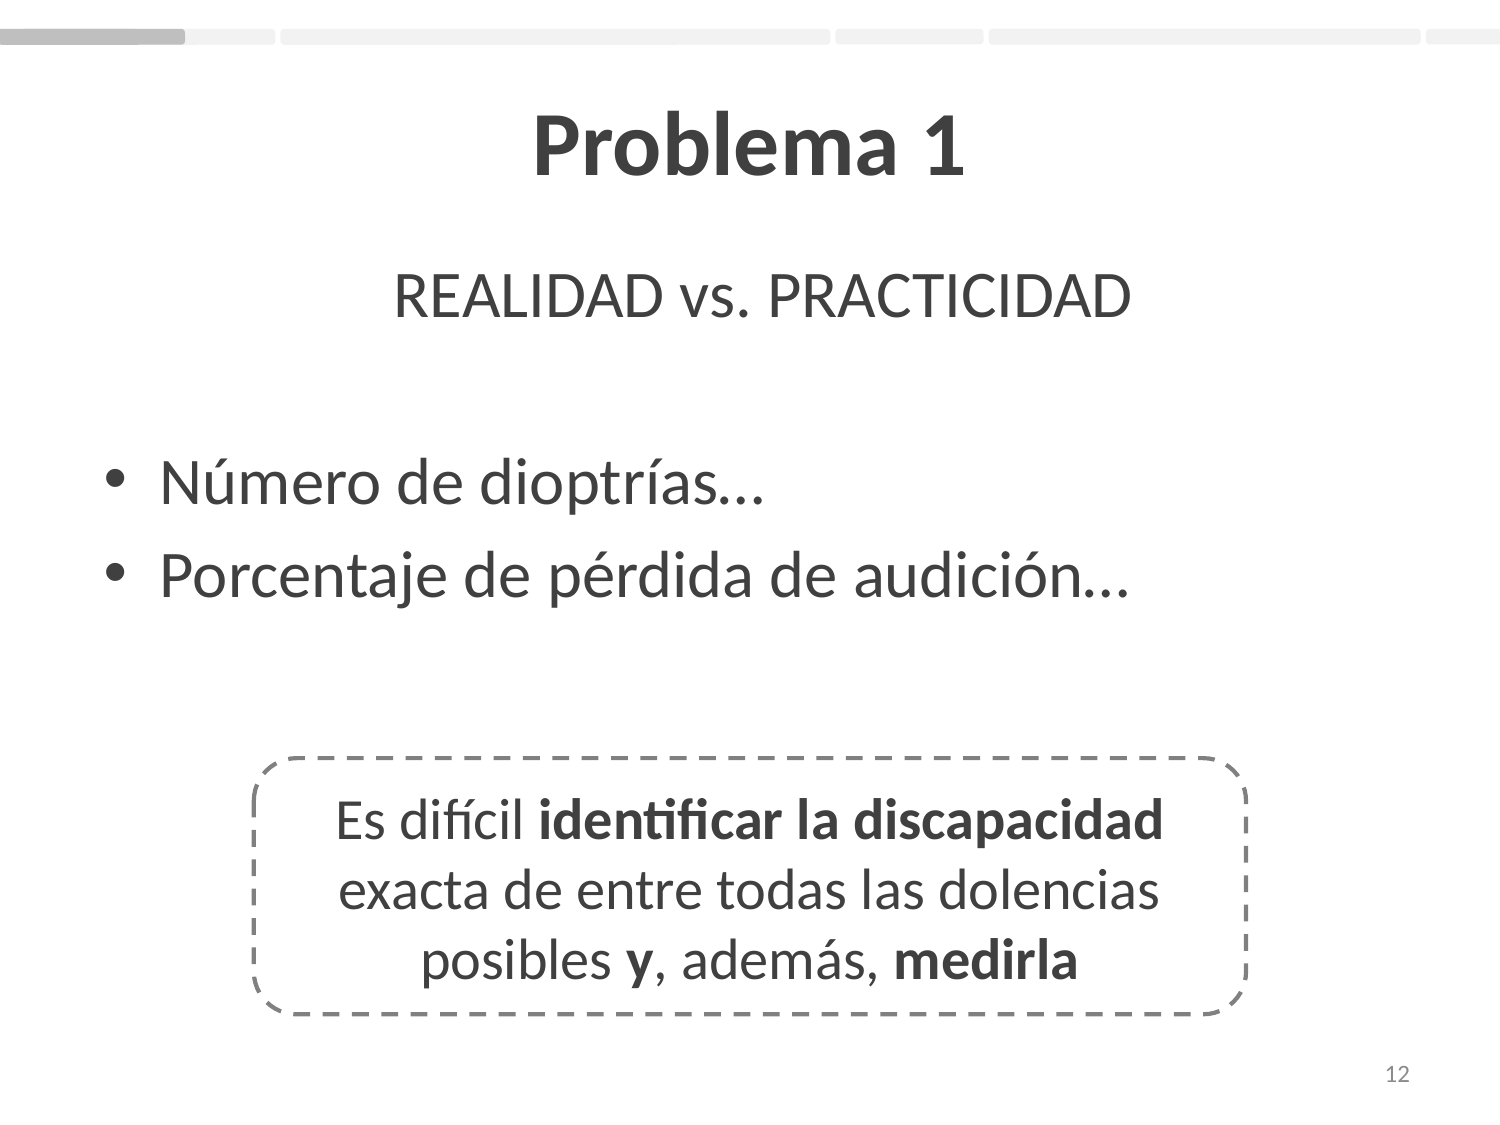

# Problema 1
REALIDAD vs. PRACTICIDAD

Número de dioptrías…
Porcentaje de pérdida de audición…

Es difícil identificar la discapacidad exacta de entre todas las dolencias posibles y, además, medirla
12